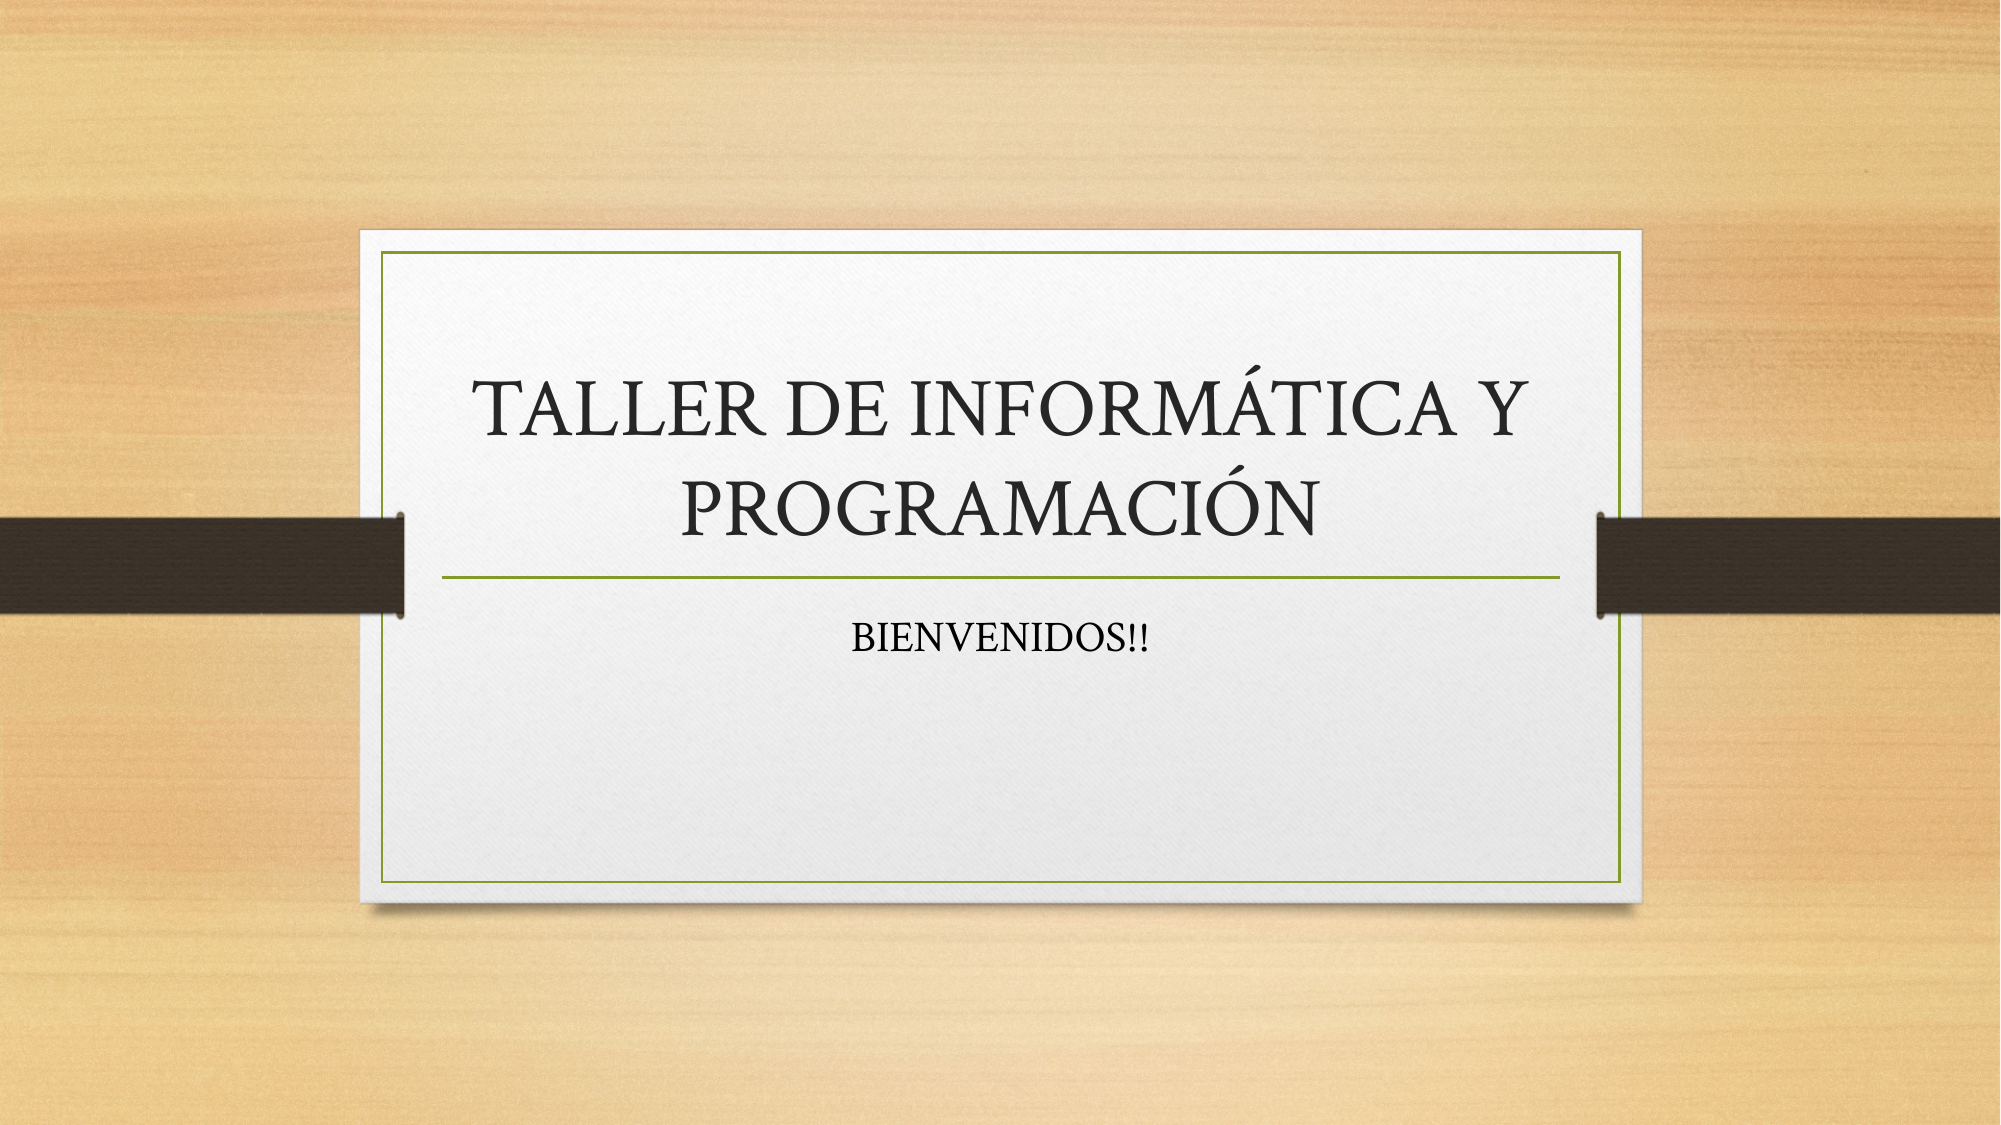

# TALLER DE INFORMÁTICA Y PROGRAMACIÓN
BIENVENIDOS!!